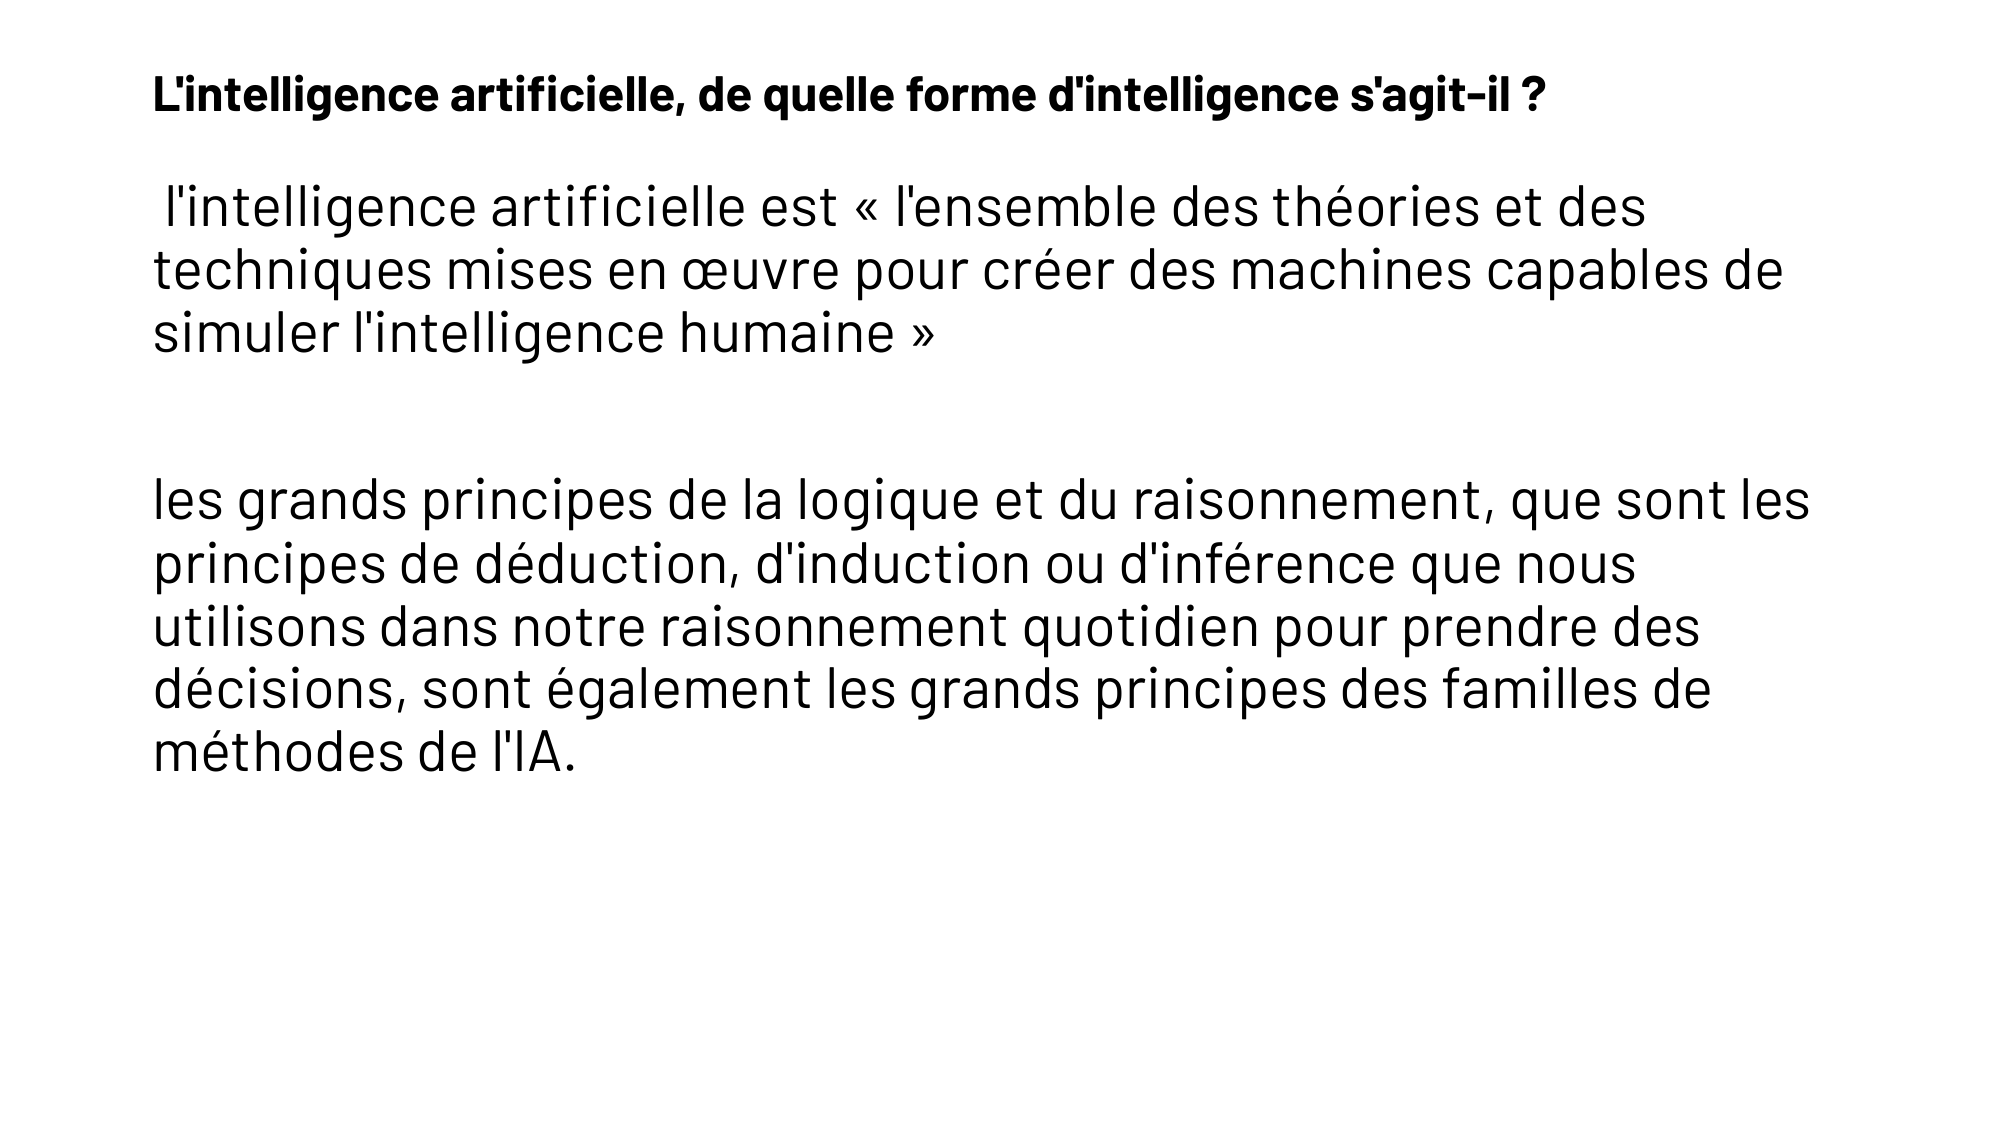

# L'intelligence artificielle, de quelle forme d'intelligence s'agit-il ?
 l'intelligence artificielle est « l'ensemble des théories et des techniques mises en œuvre pour créer des machines capables de simuler l'intelligence humaine »

les grands principes de la logique et du raisonnement, que sont les principes de déduction, d'induction ou d'inférence que nous utilisons dans notre raisonnement quotidien pour prendre des décisions, sont également les grands principes des familles de méthodes de l'IA.